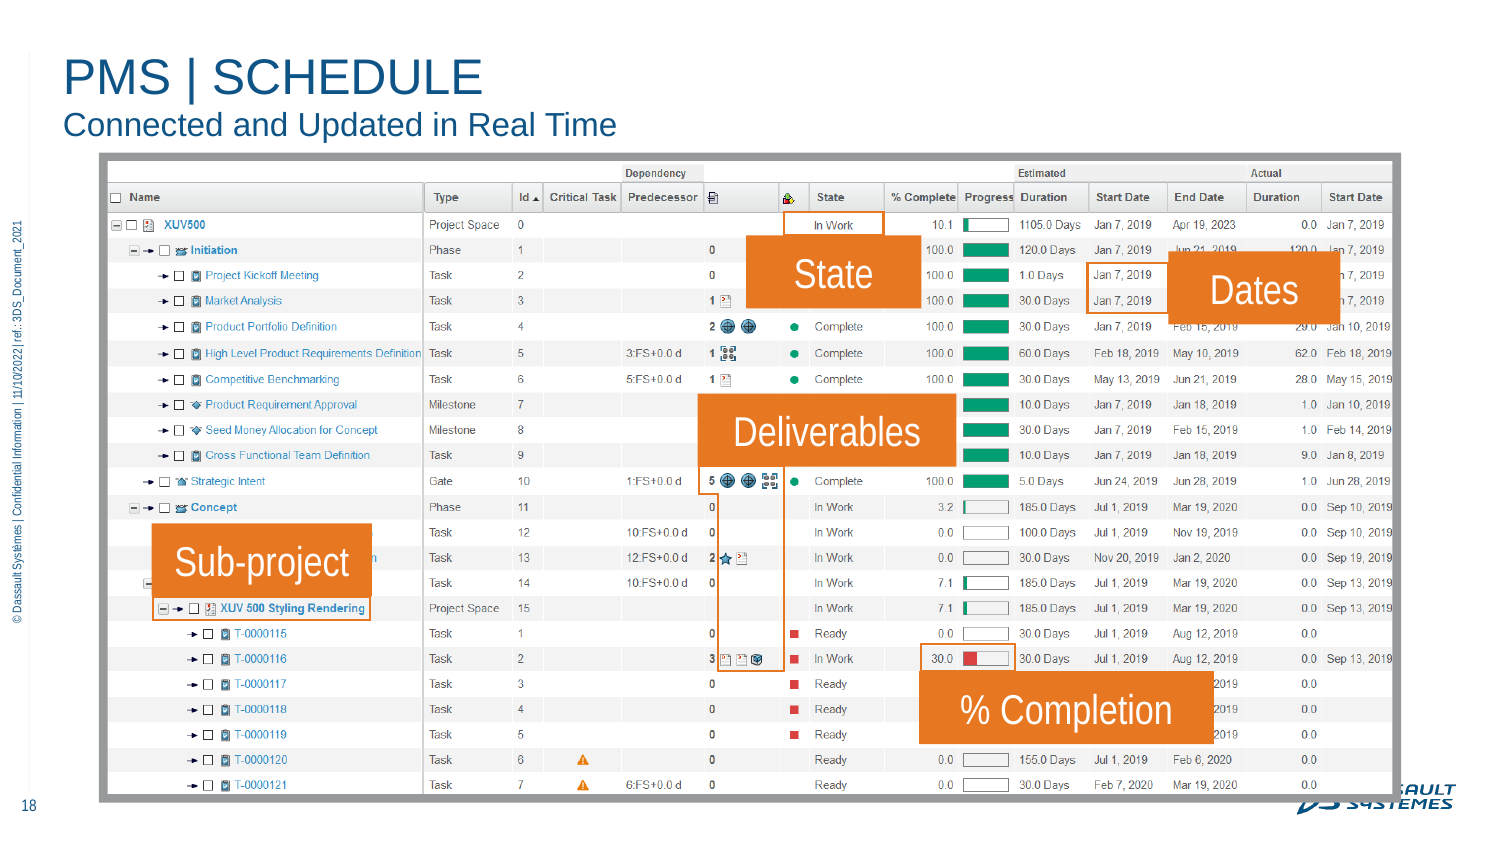

# PMS | Schedule
Connected and Updated in Real Time

State
Dates

11/10/2022
Deliverables

Sub-project

% Completion